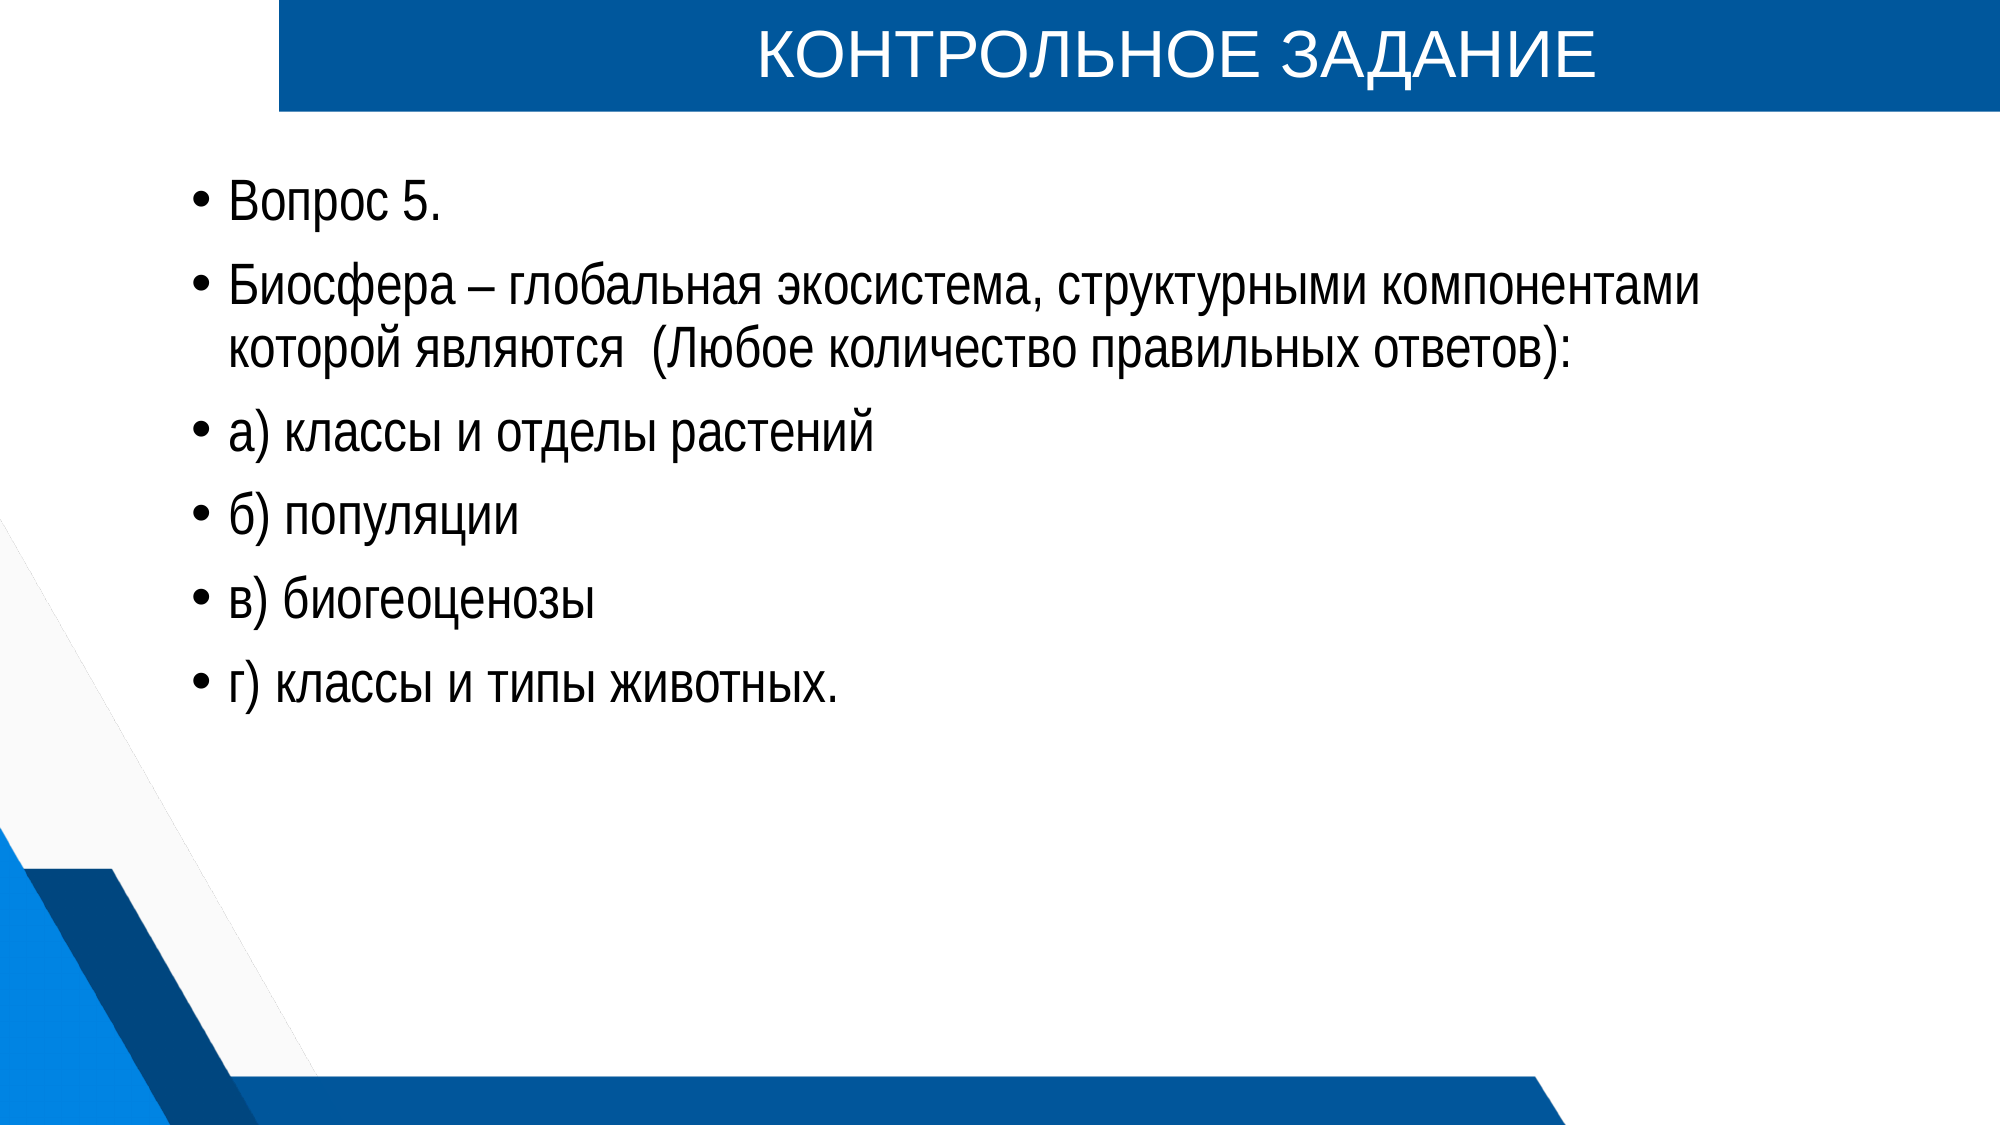

# КОНТРОЛЬНОЕ ЗАДАНИЕ
Вопрос 5.
Биосфера – глобальная экосистема, структурными компонентами которой являются  (Любое количество правильных ответов):
а) классы и отделы растений
б) популяции
в) биогеоценозы
г) классы и типы животных.